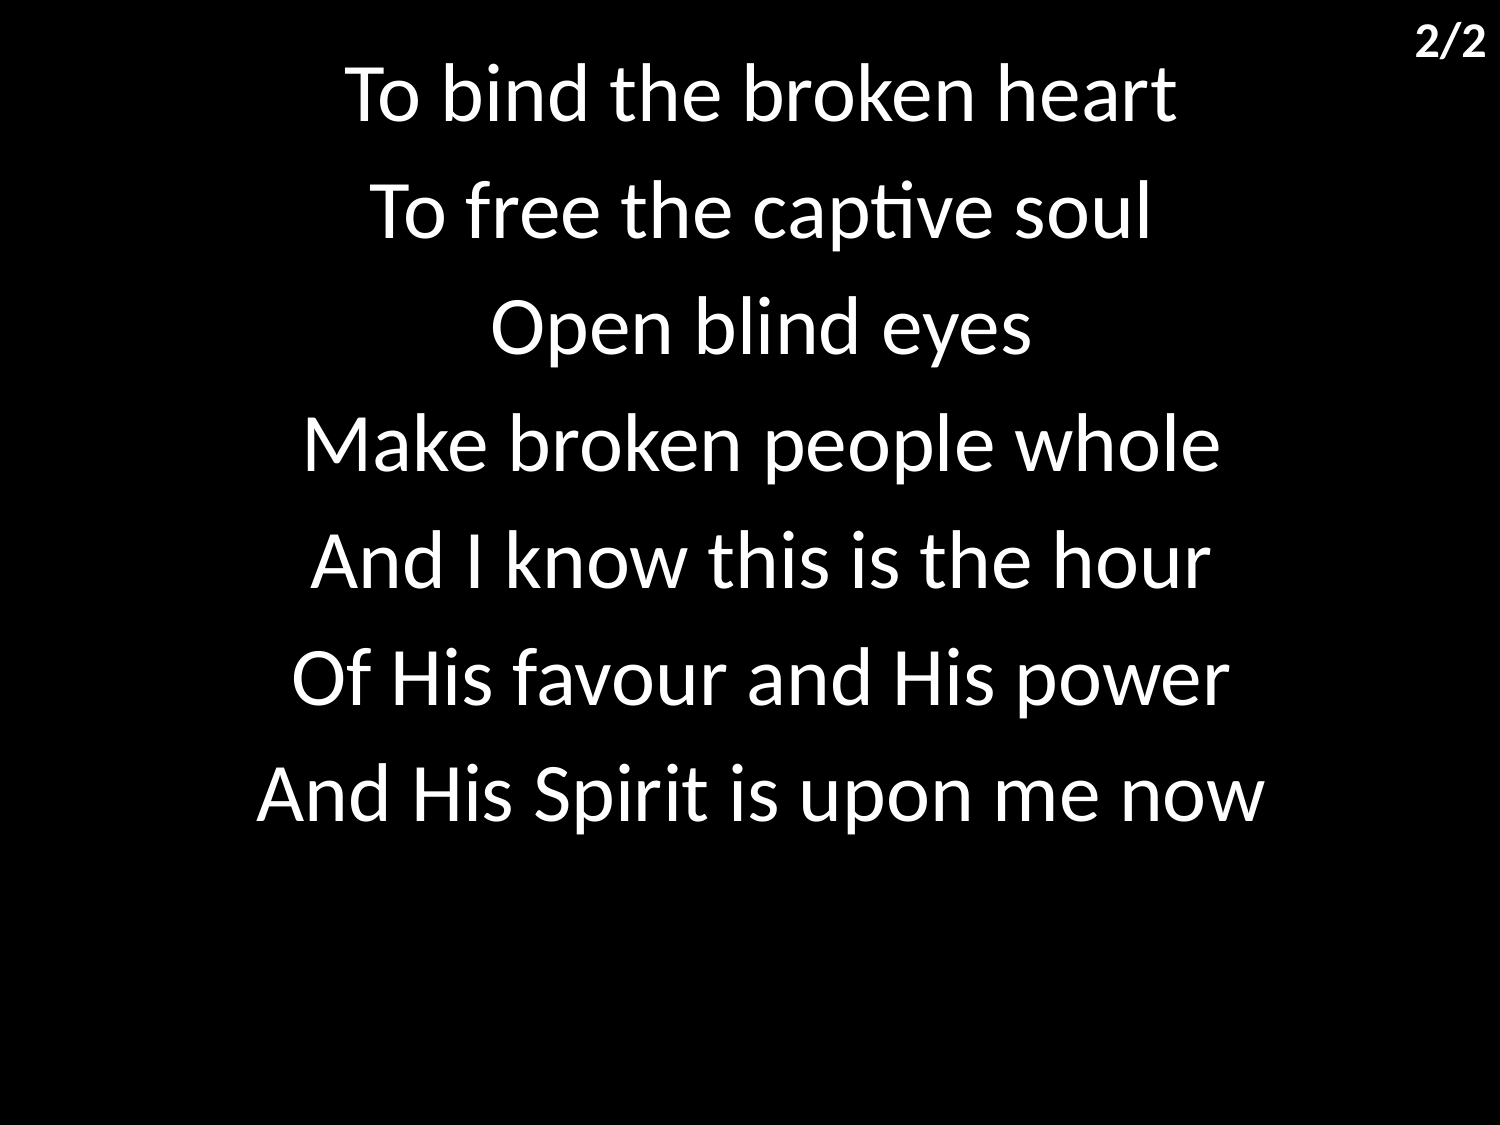

2/2
To bind the broken heart
To free the captive soul
Open blind eyes
Make broken people whole
And I know this is the hour
Of His favour and His power
And His Spirit is upon me now